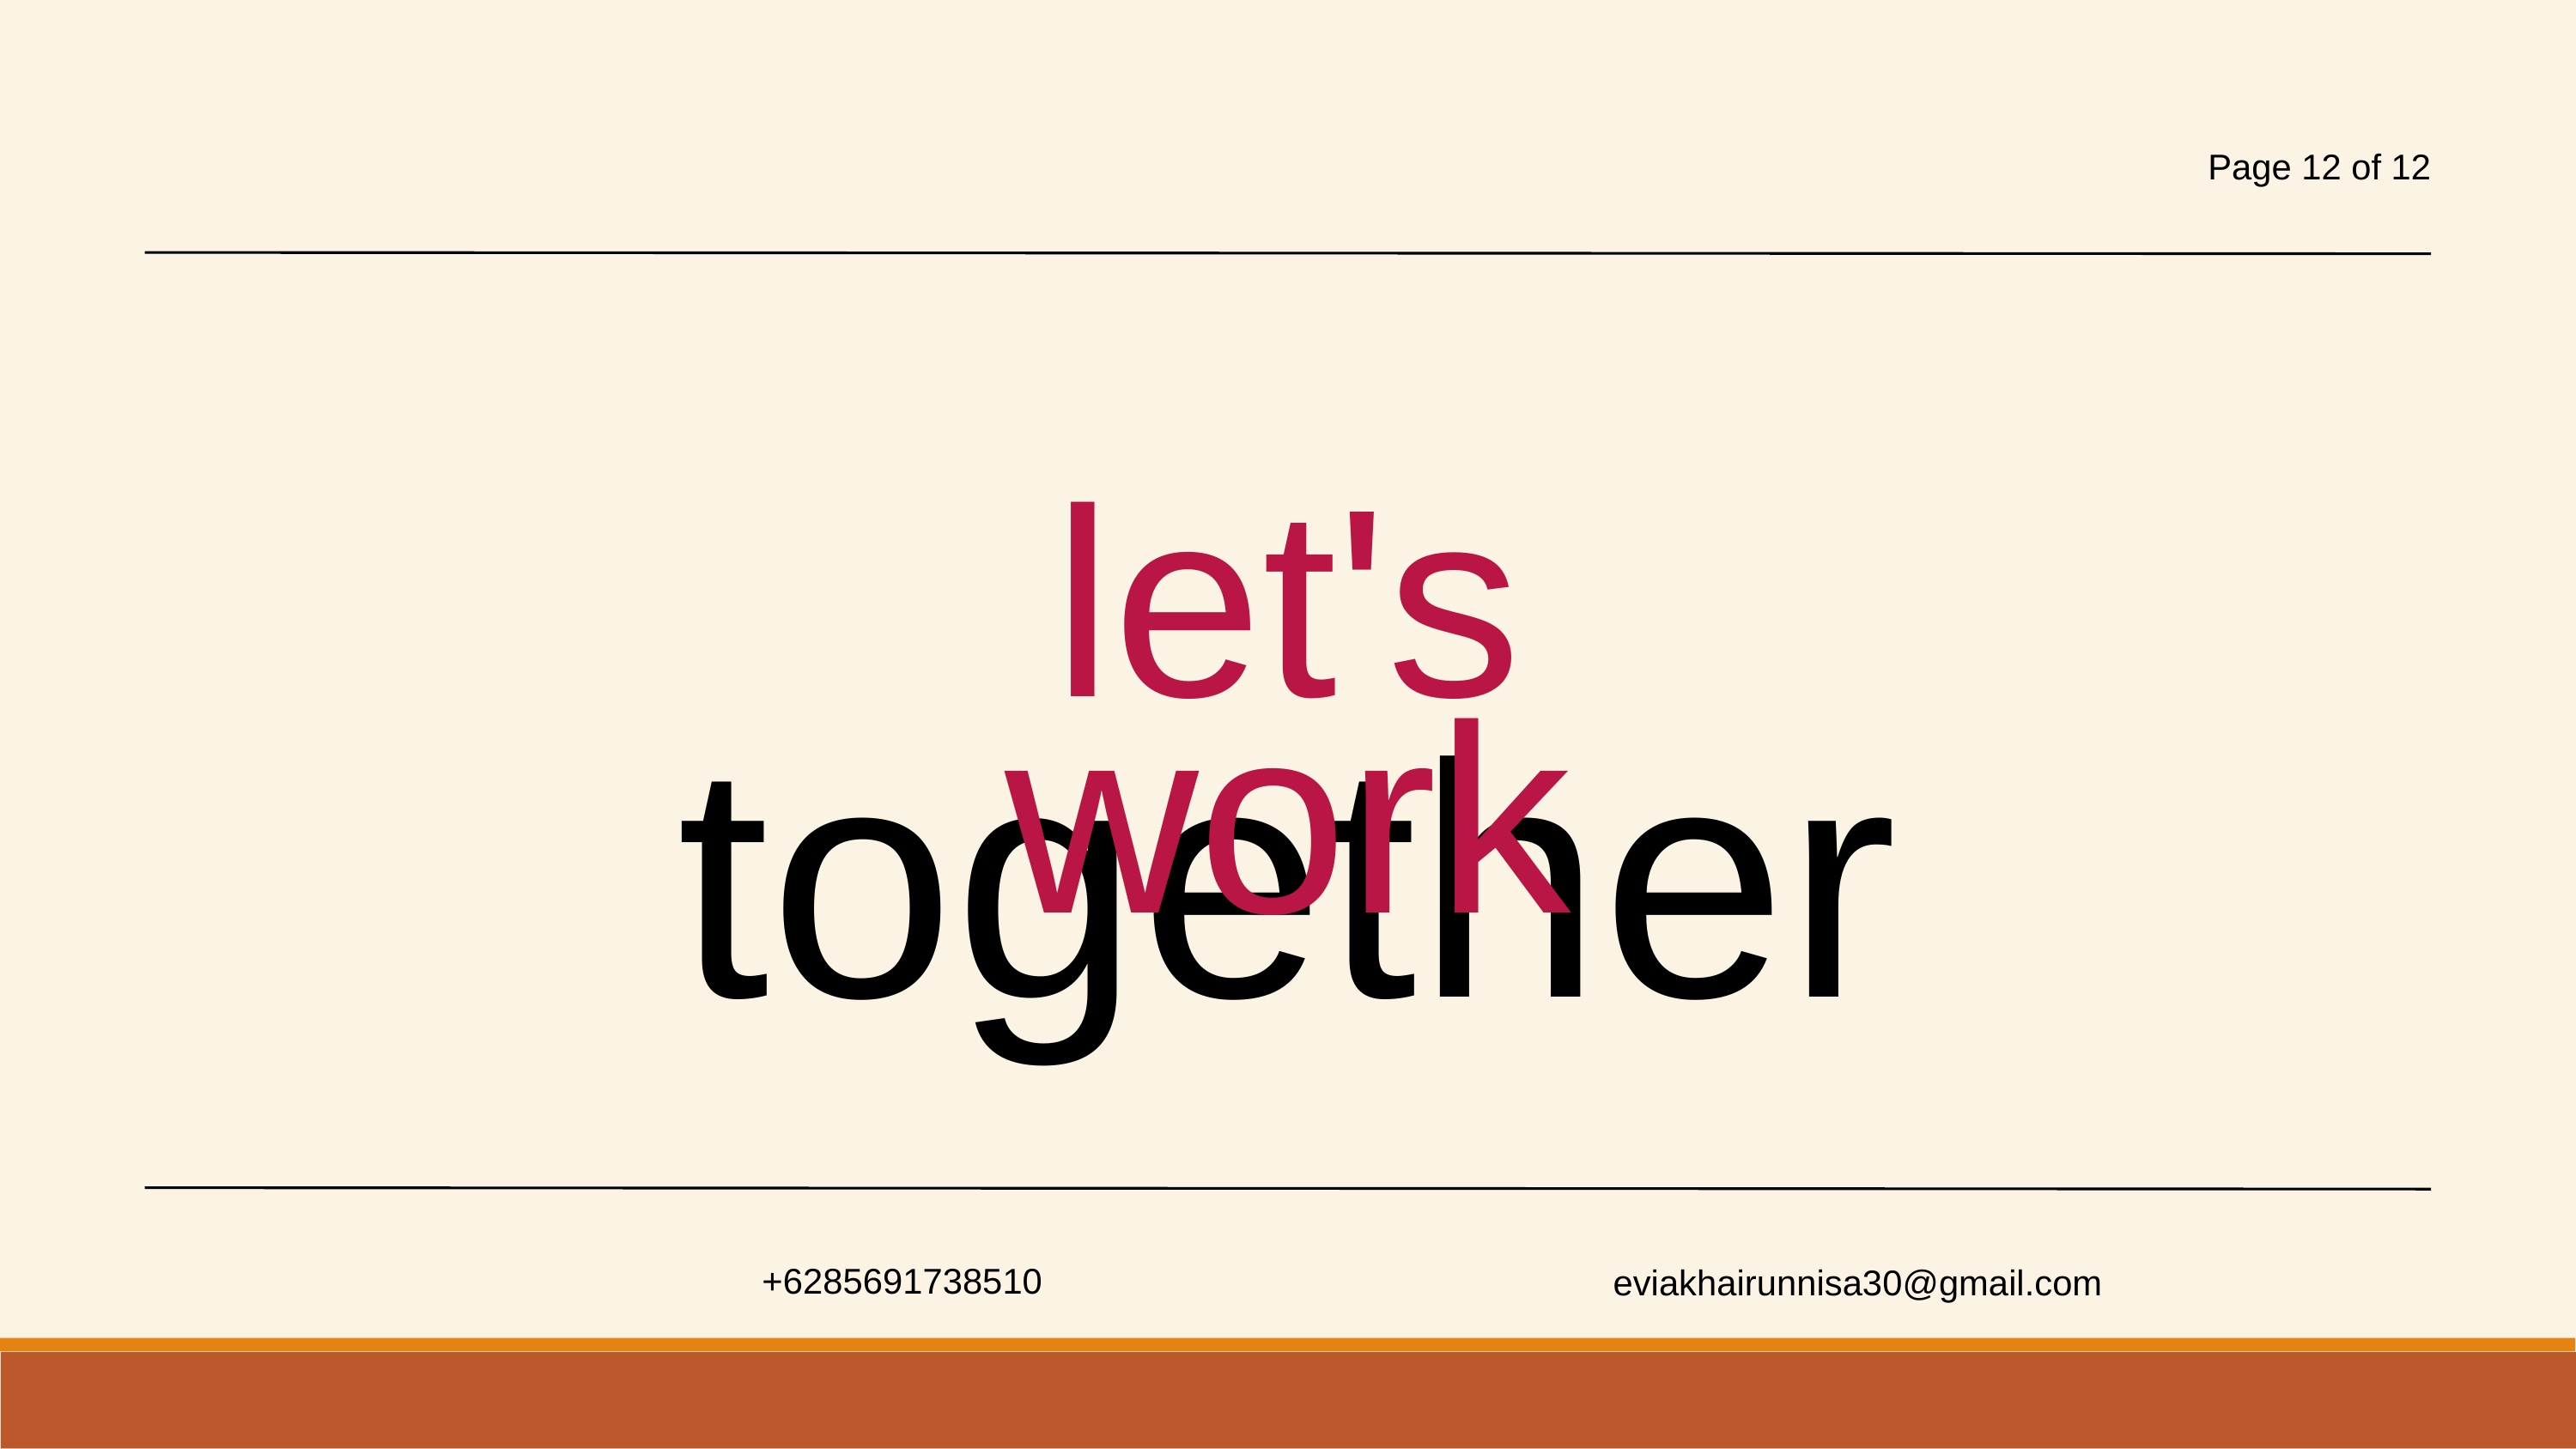

Page 12 of 12

let's work
together

+6285691738510
eviakhairunnisa30@gmail.com